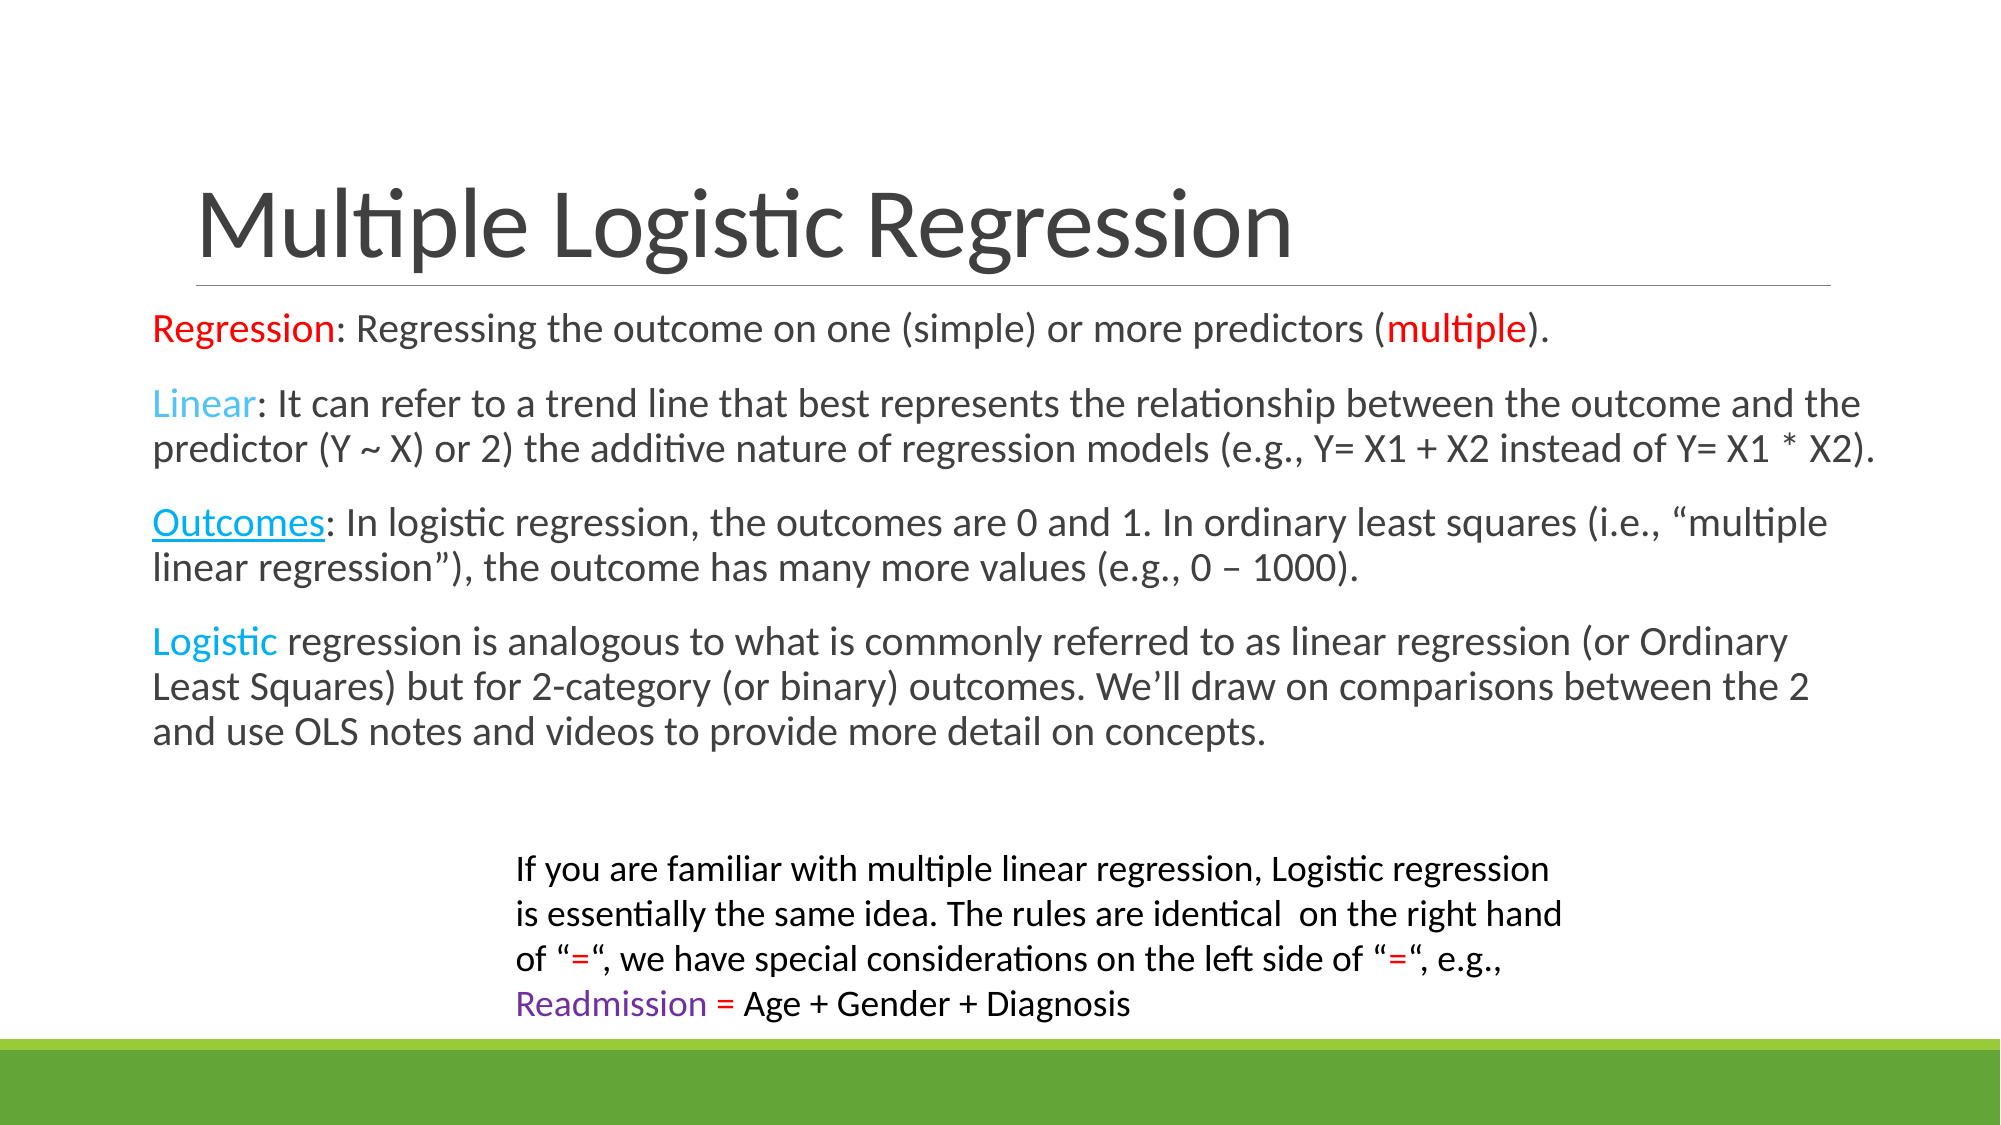

# Multiple Logistic Regression
Regression: Regressing the outcome on one (simple) or more predictors (multiple).
Linear: It can refer to a trend line that best represents the relationship between the outcome and the predictor (Y ~ X) or 2) the additive nature of regression models (e.g., Y= X1 + X2 instead of Y= X1 * X2).
Outcomes: In logistic regression, the outcomes are 0 and 1. In ordinary least squares (i.e., “multiple linear regression”), the outcome has many more values (e.g., 0 – 1000).
Logistic regression is analogous to what is commonly referred to as linear regression (or Ordinary Least Squares) but for 2-category (or binary) outcomes. We’ll draw on comparisons between the 2 and use OLS notes and videos to provide more detail on concepts.
If you are familiar with multiple linear regression, Logistic regression is essentially the same idea. The rules are identical  on the right hand of “=“, we have special considerations on the left side of “=“, e.g.,
Readmission = Age + Gender + Diagnosis